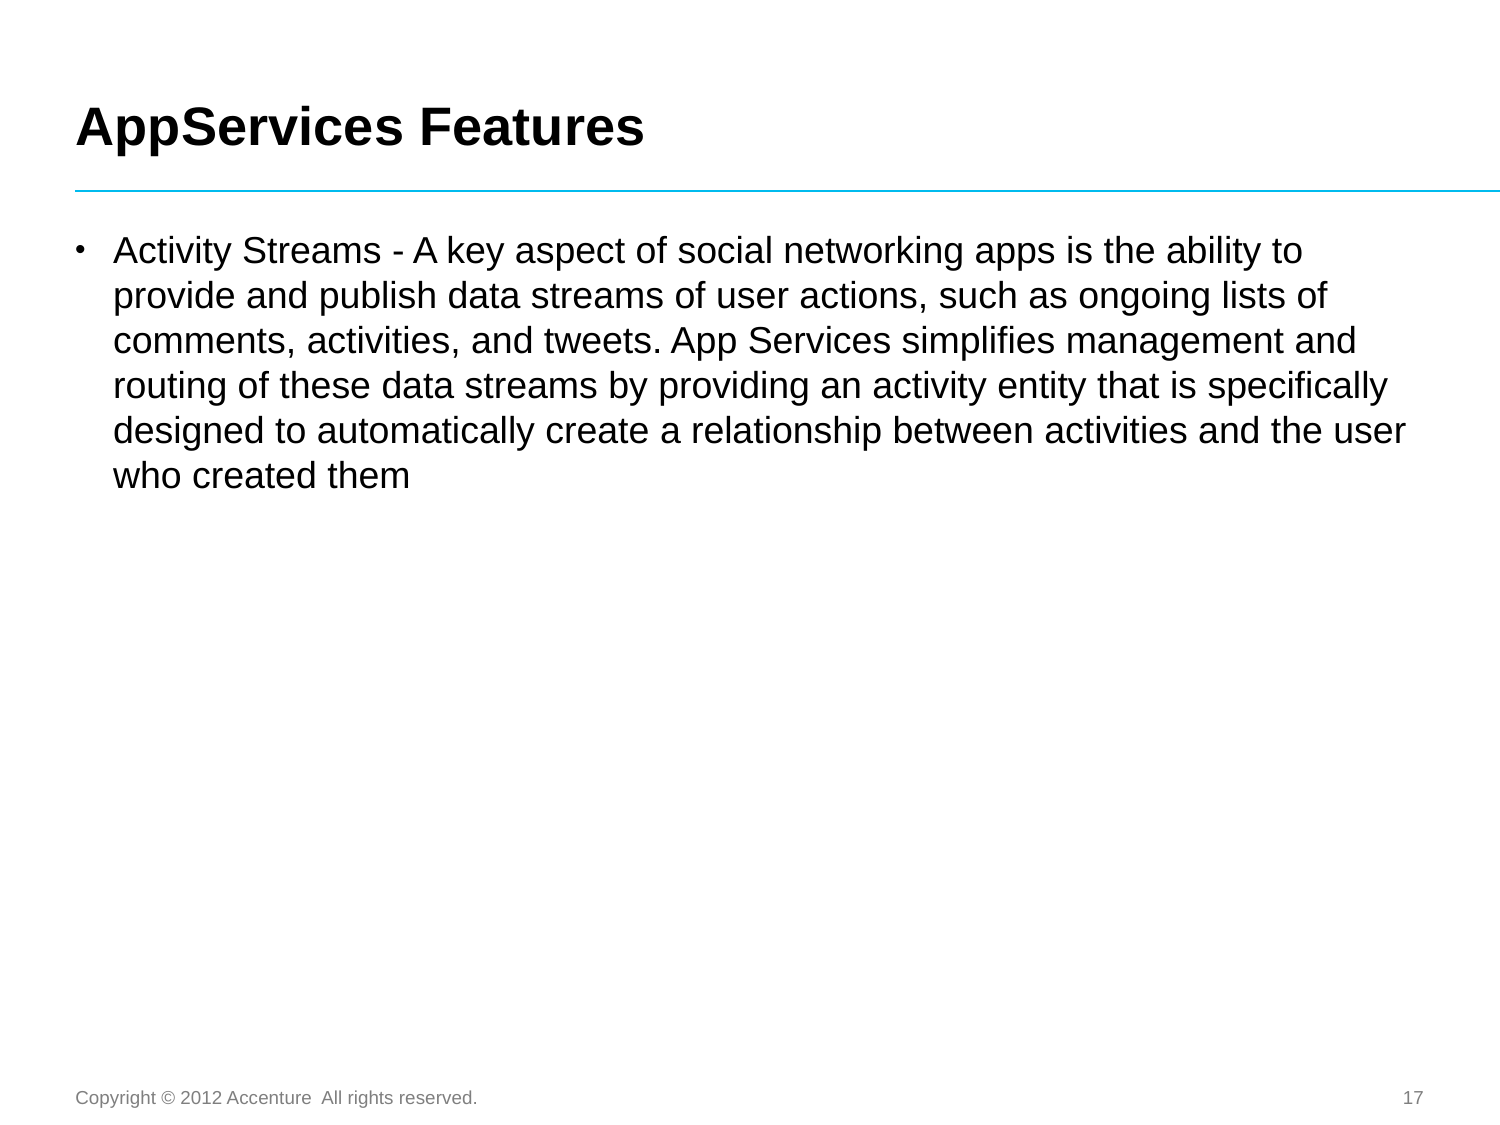

# AppServices Features
Activity Streams - A key aspect of social networking apps is the ability to provide and publish data streams of user actions, such as ongoing lists of comments, activities, and tweets. App Services simplifies management and routing of these data streams by providing an activity entity that is specifically designed to automatically create a relationship between activities and the user who created them